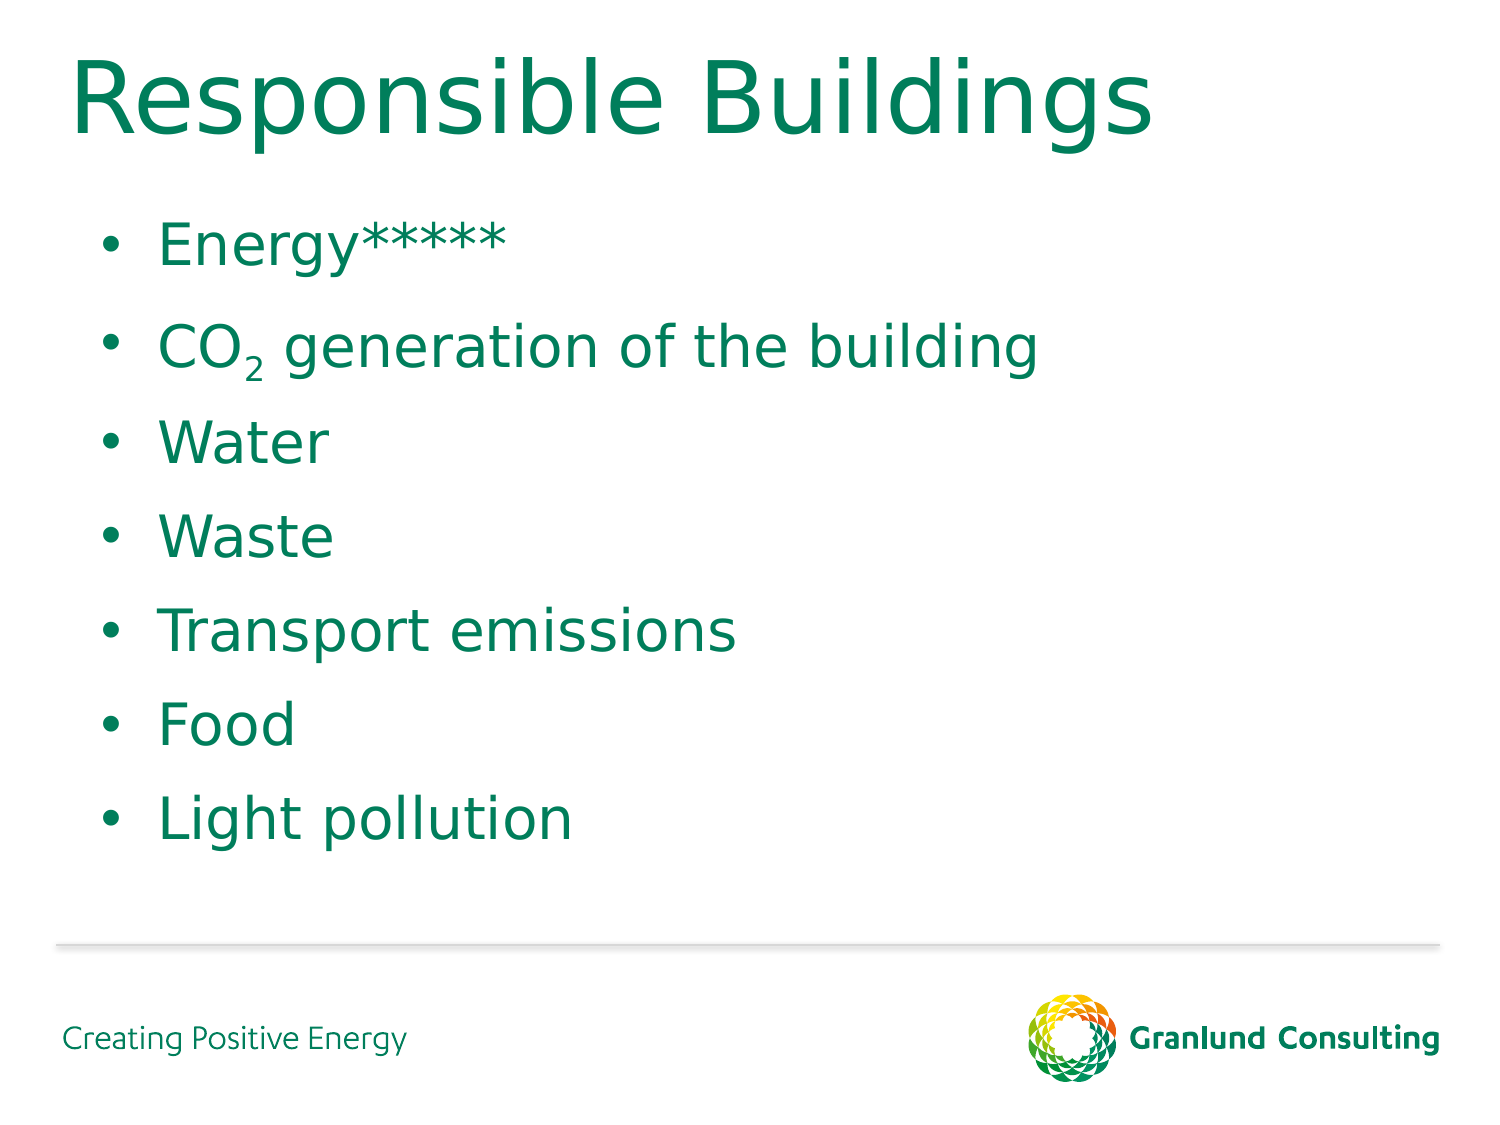

# Responsible Buildings
Energy*****
CO2 generation of the building
Water
Waste
Transport emissions
Food
Light pollution